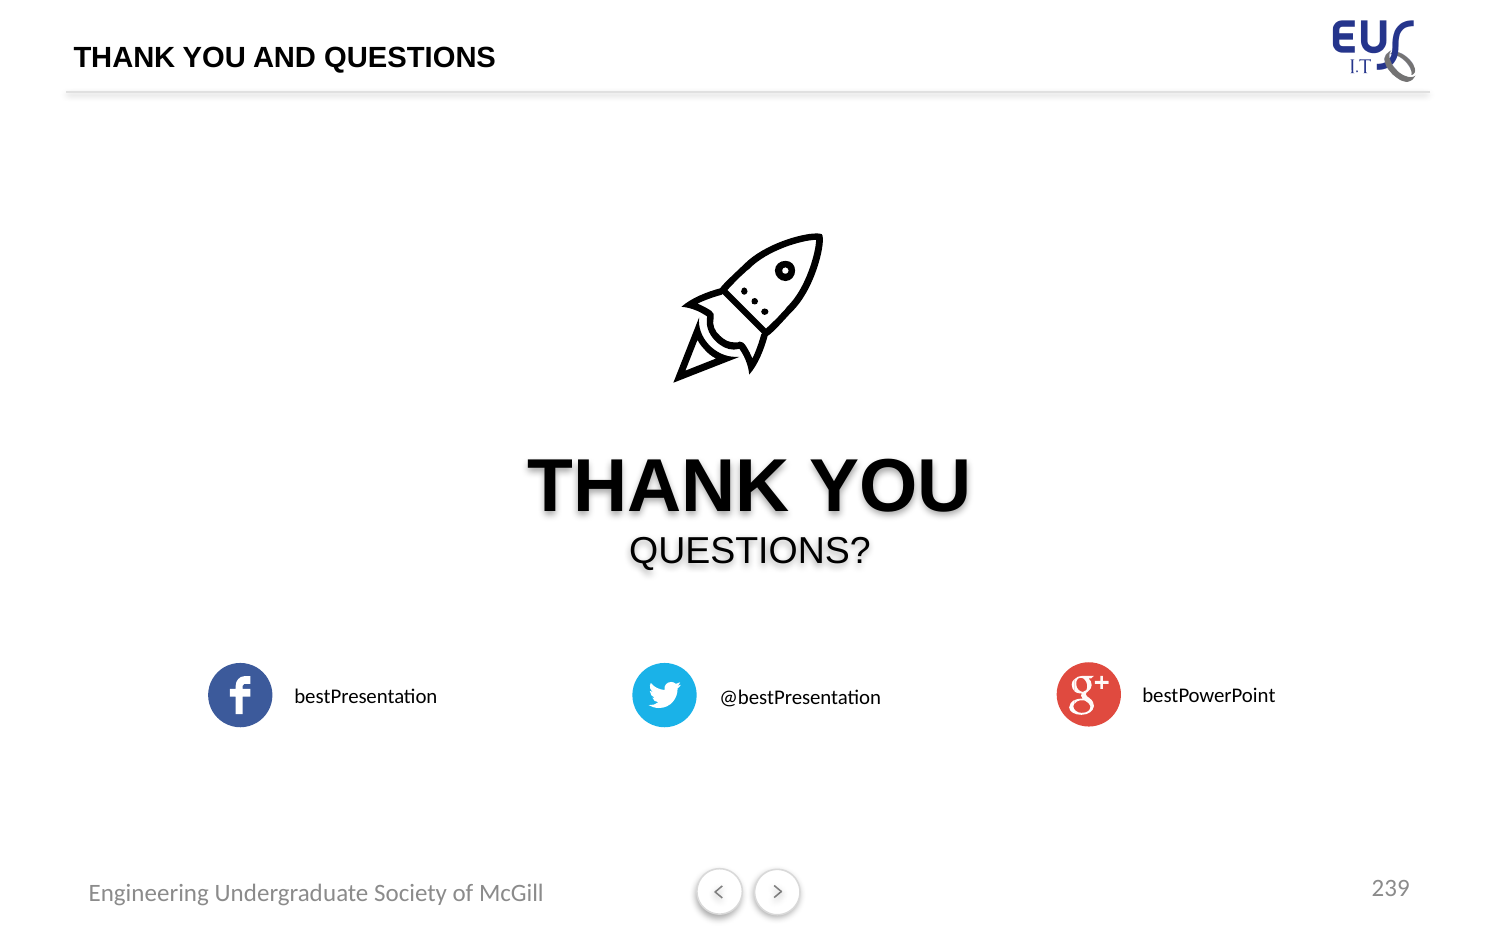

# THANK YOU AND QUESTIONS

THANK YOU
QUESTIONS?

bestPowerPoint
bestPresentation
@bestPresentation
239